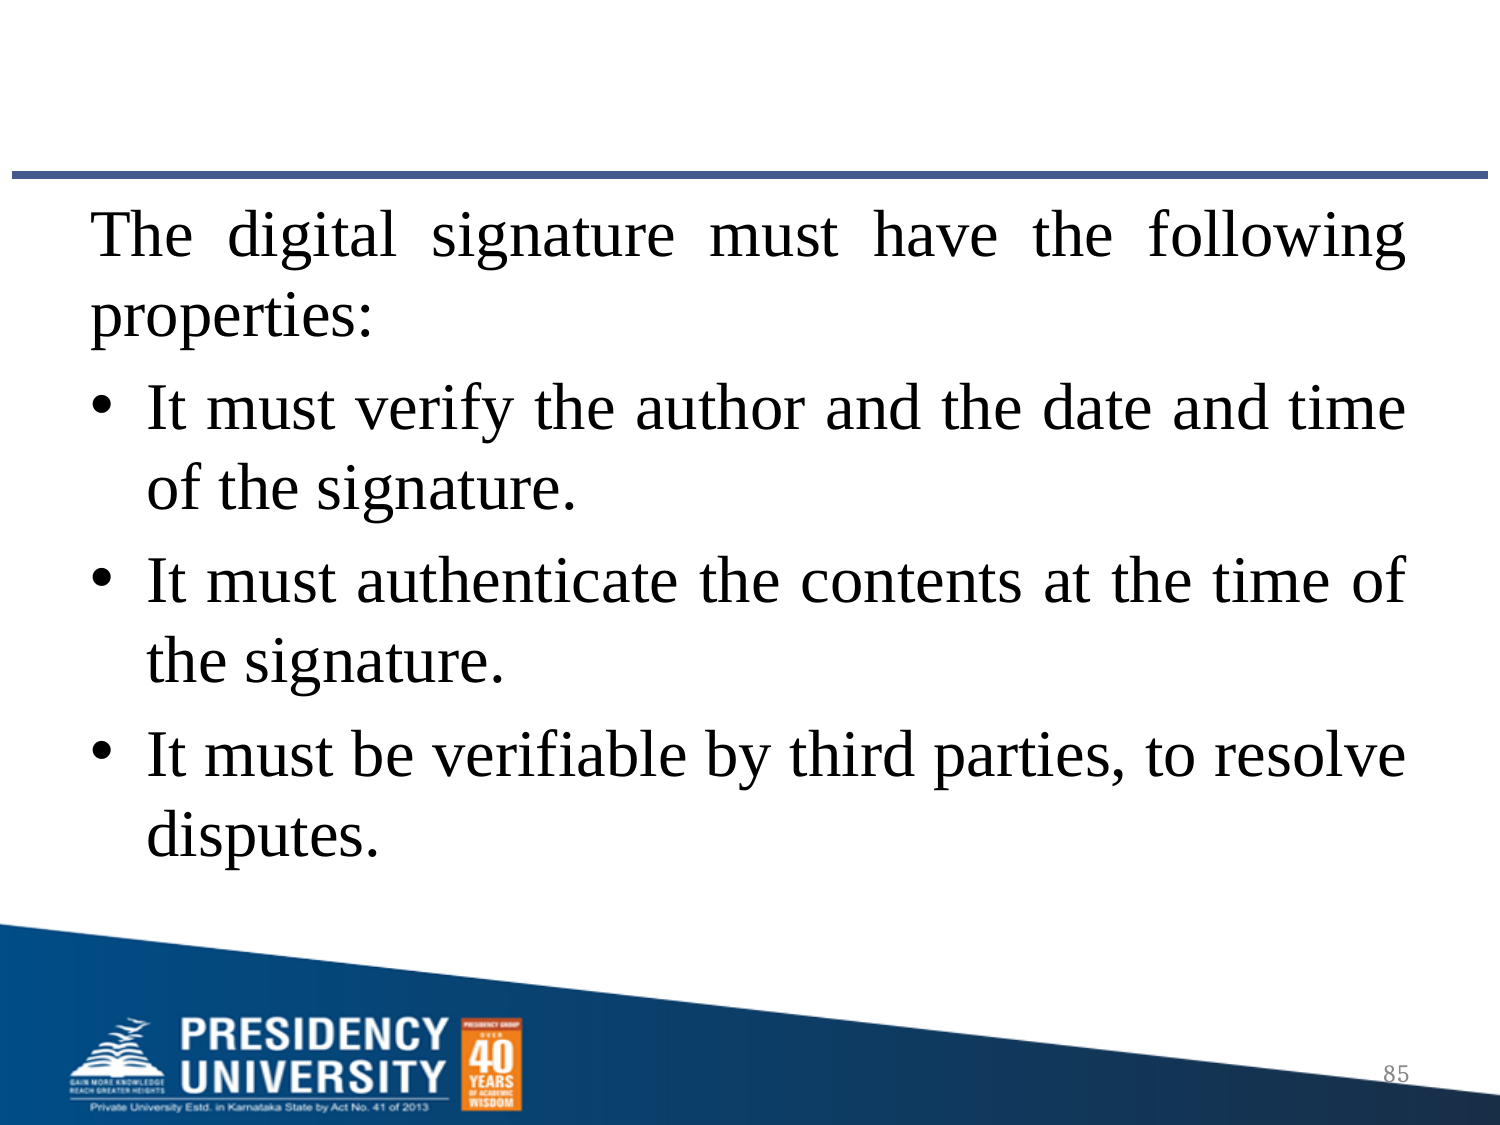

#
The digital signature must have the following properties:
It must verify the author and the date and time of the signature.
It must authenticate the contents at the time of the signature.
It must be verifiable by third parties, to resolve disputes.
85